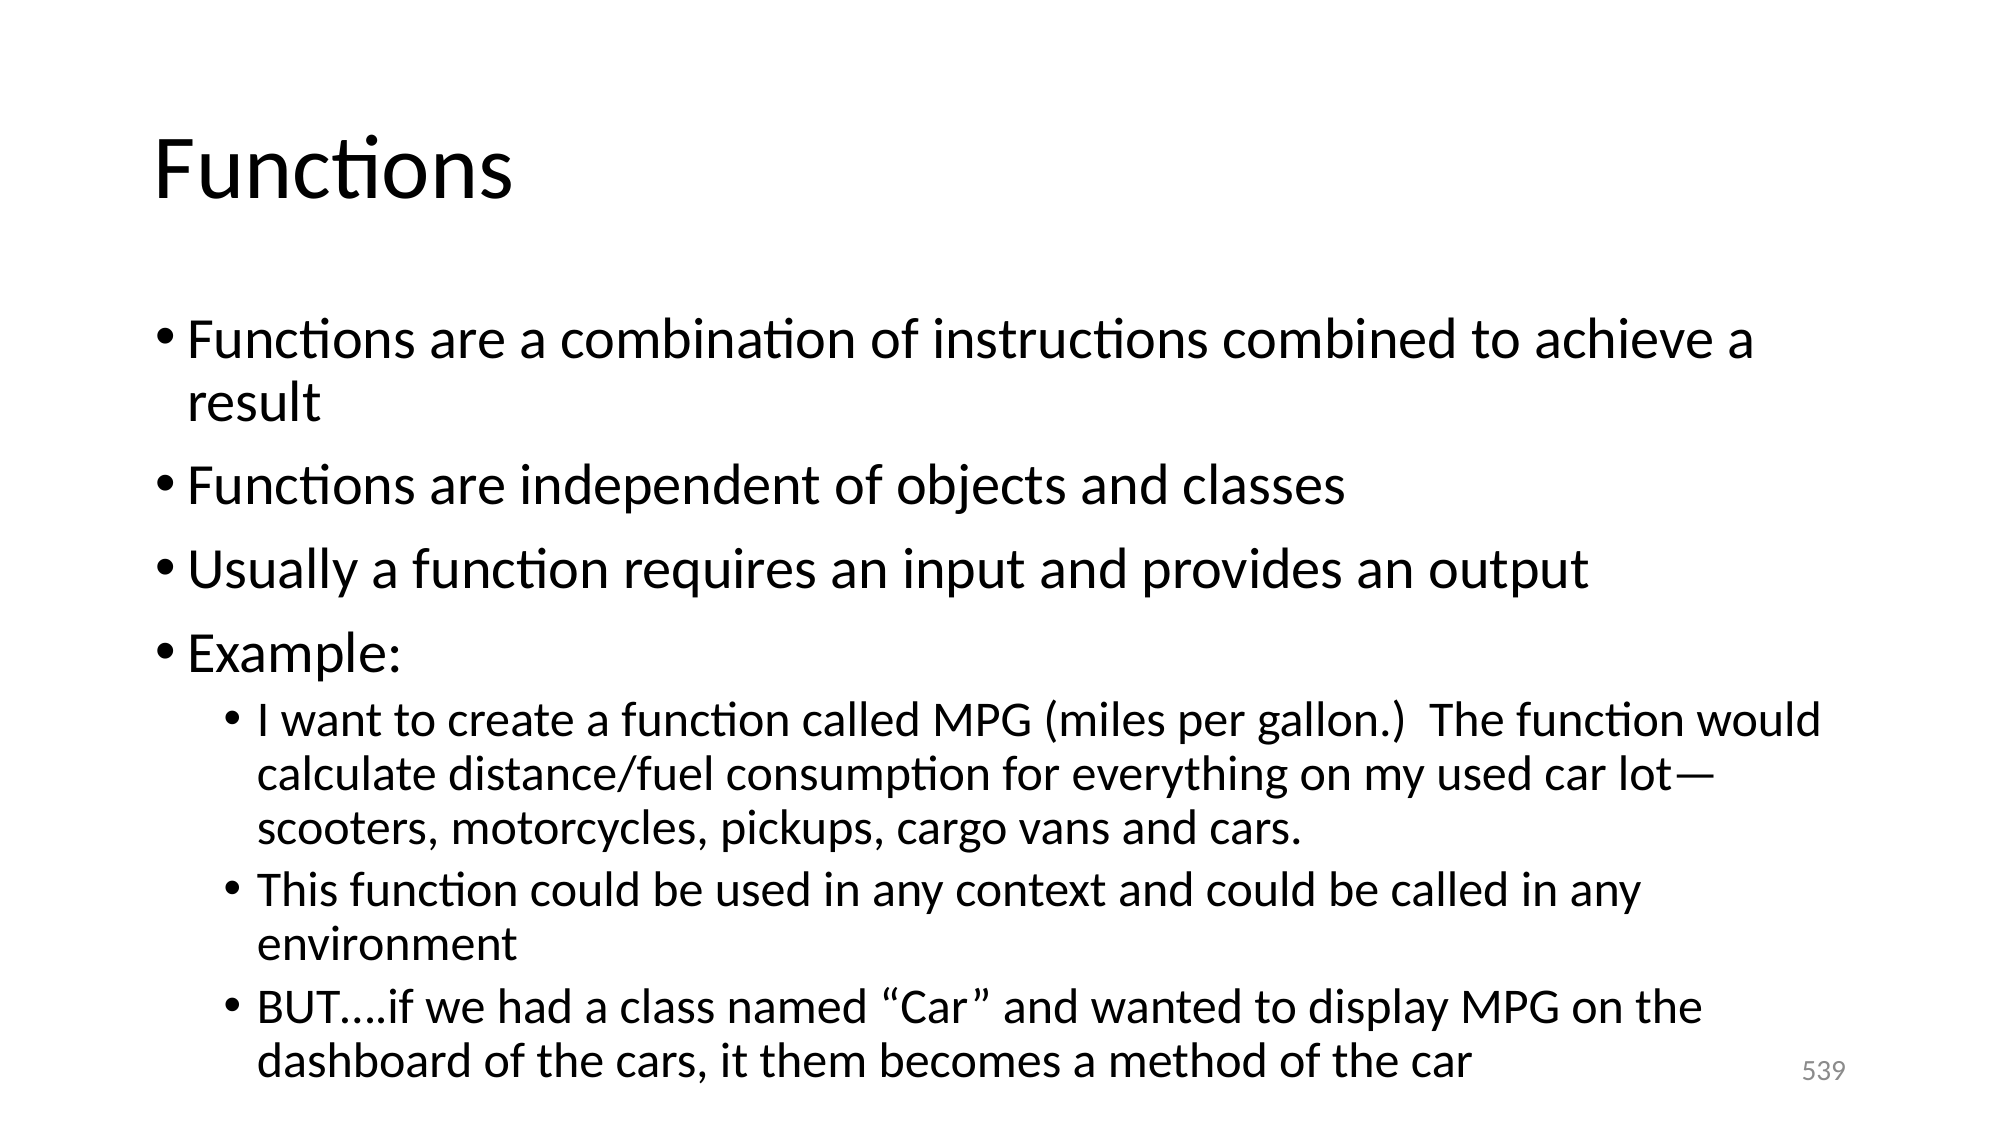

# Functions
Functions are a combination of instructions combined to achieve a result
Functions are independent of objects and classes
Usually a function requires an input and provides an output
Example:
I want to create a function called MPG (miles per gallon.)  The function would calculate distance/fuel consumption for everything on my used car lot—scooters, motorcycles, pickups, cargo vans and cars.
This function could be used in any context and could be called in any environment
BUT….if we had a class named “Car” and wanted to display MPG on the dashboard of the cars, it them becomes a method of the car

539